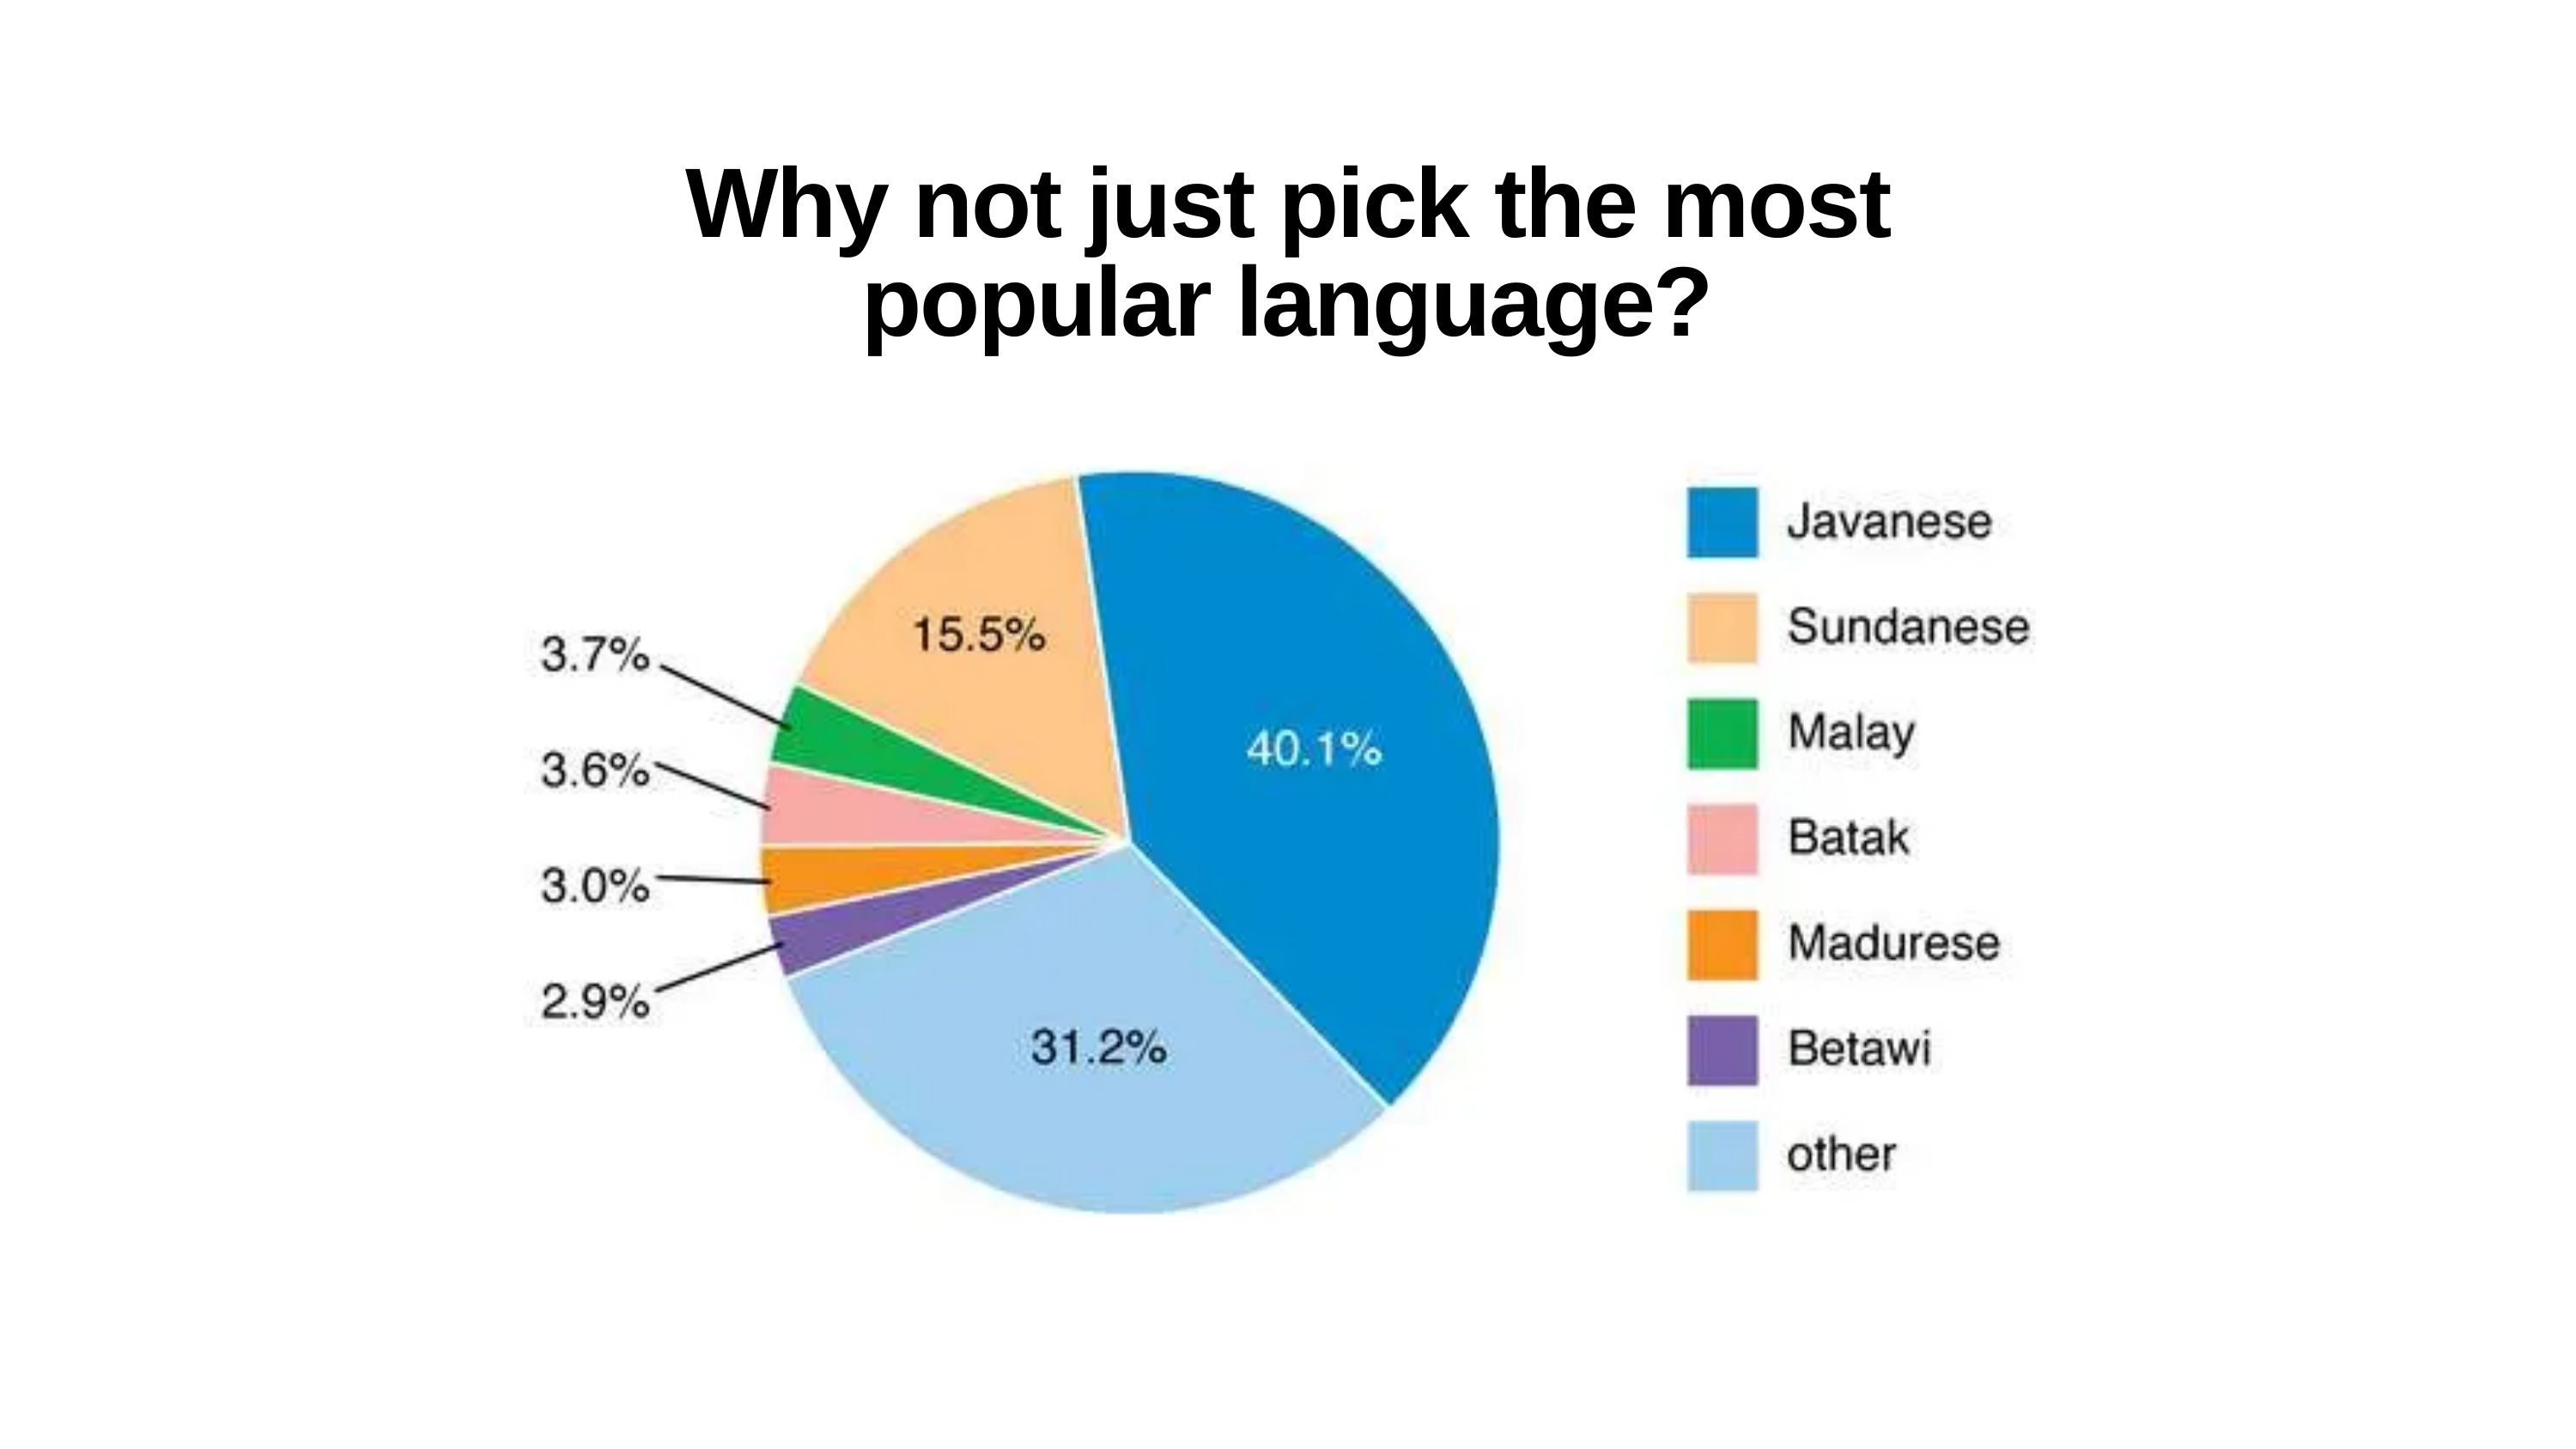

Why not just pick the most popular language?